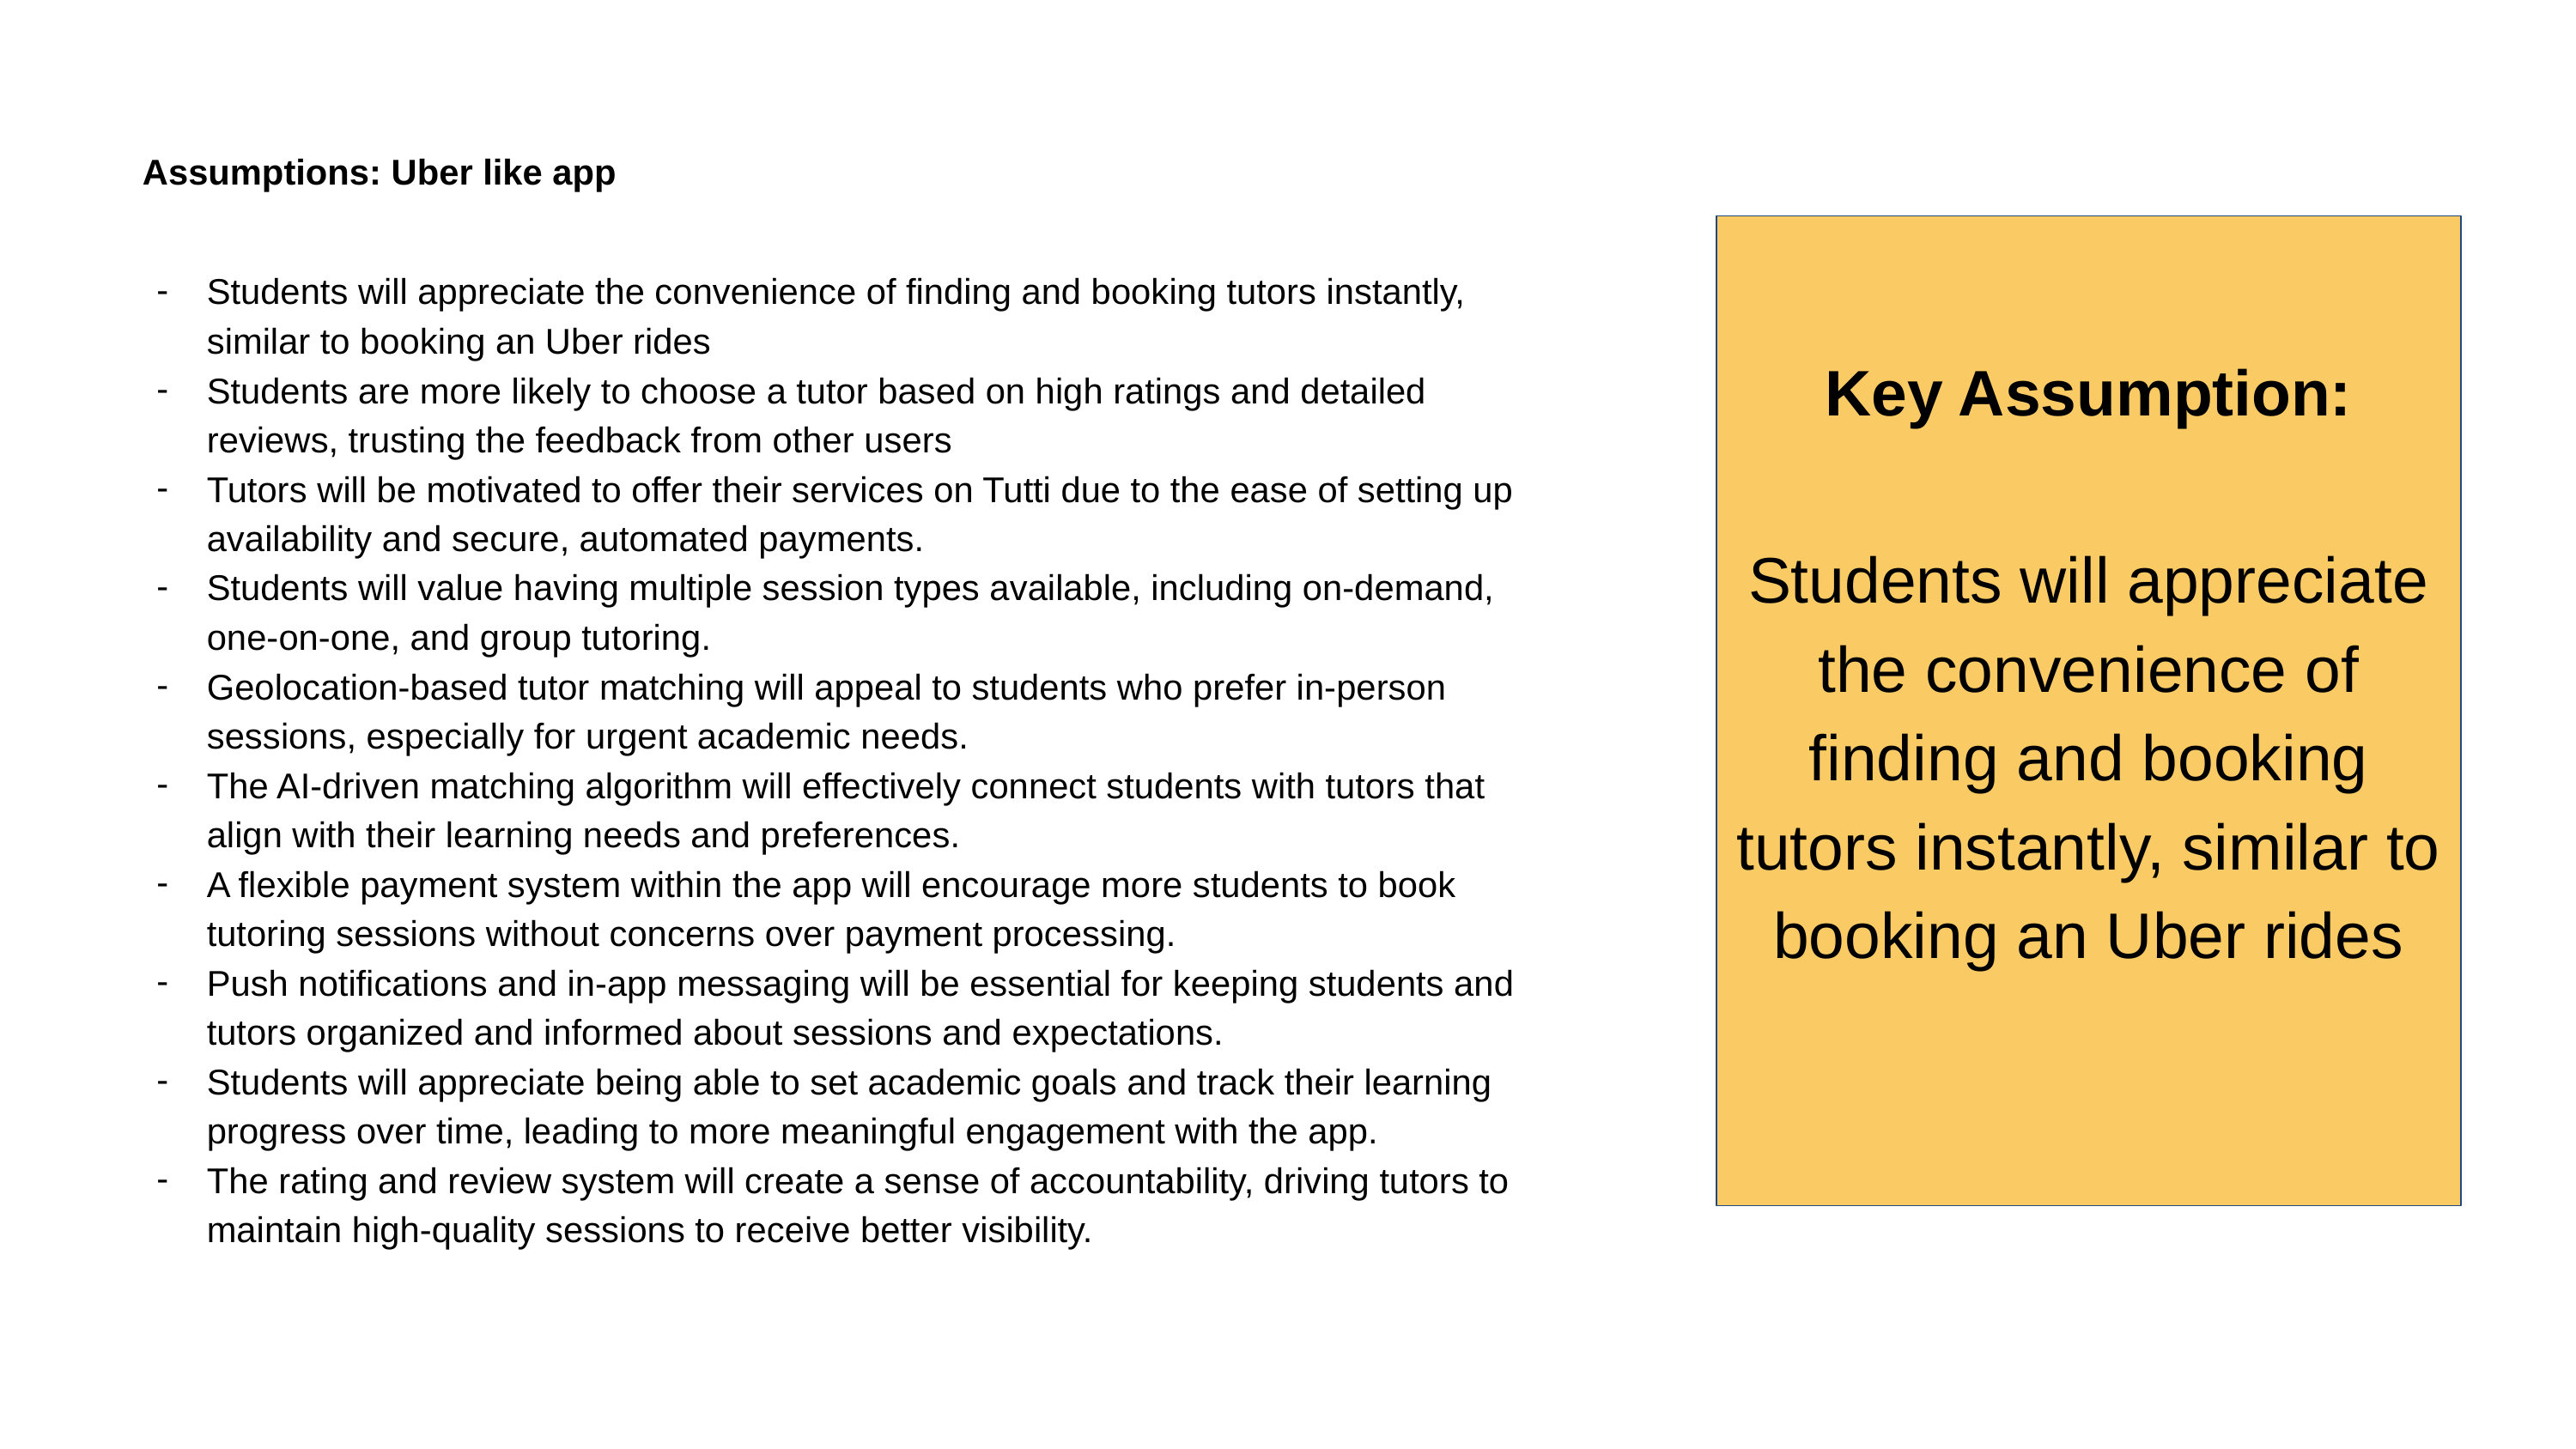

Assumptions: Uber like app

Students will appreciate the convenience of finding and booking tutors instantly, similar to booking an Uber rides
Students are more likely to choose a tutor based on high ratings and detailed reviews, trusting the feedback from other users
Tutors will be motivated to offer their services on Tutti due to the ease of setting up availability and secure, automated payments.
Students will value having multiple session types available, including on-demand, one-on-one, and group tutoring.
Geolocation-based tutor matching will appeal to students who prefer in-person sessions, especially for urgent academic needs.
The AI-driven matching algorithm will effectively connect students with tutors that align with their learning needs and preferences.
A flexible payment system within the app will encourage more students to book tutoring sessions without concerns over payment processing.
Push notifications and in-app messaging will be essential for keeping students and tutors organized and informed about sessions and expectations.
Students will appreciate being able to set academic goals and track their learning progress over time, leading to more meaningful engagement with the app.
The rating and review system will create a sense of accountability, driving tutors to maintain high-quality sessions to receive better visibility.

Key Assumption:

Students will appreciate the convenience of finding and booking tutors instantly, similar to booking an Uber rides